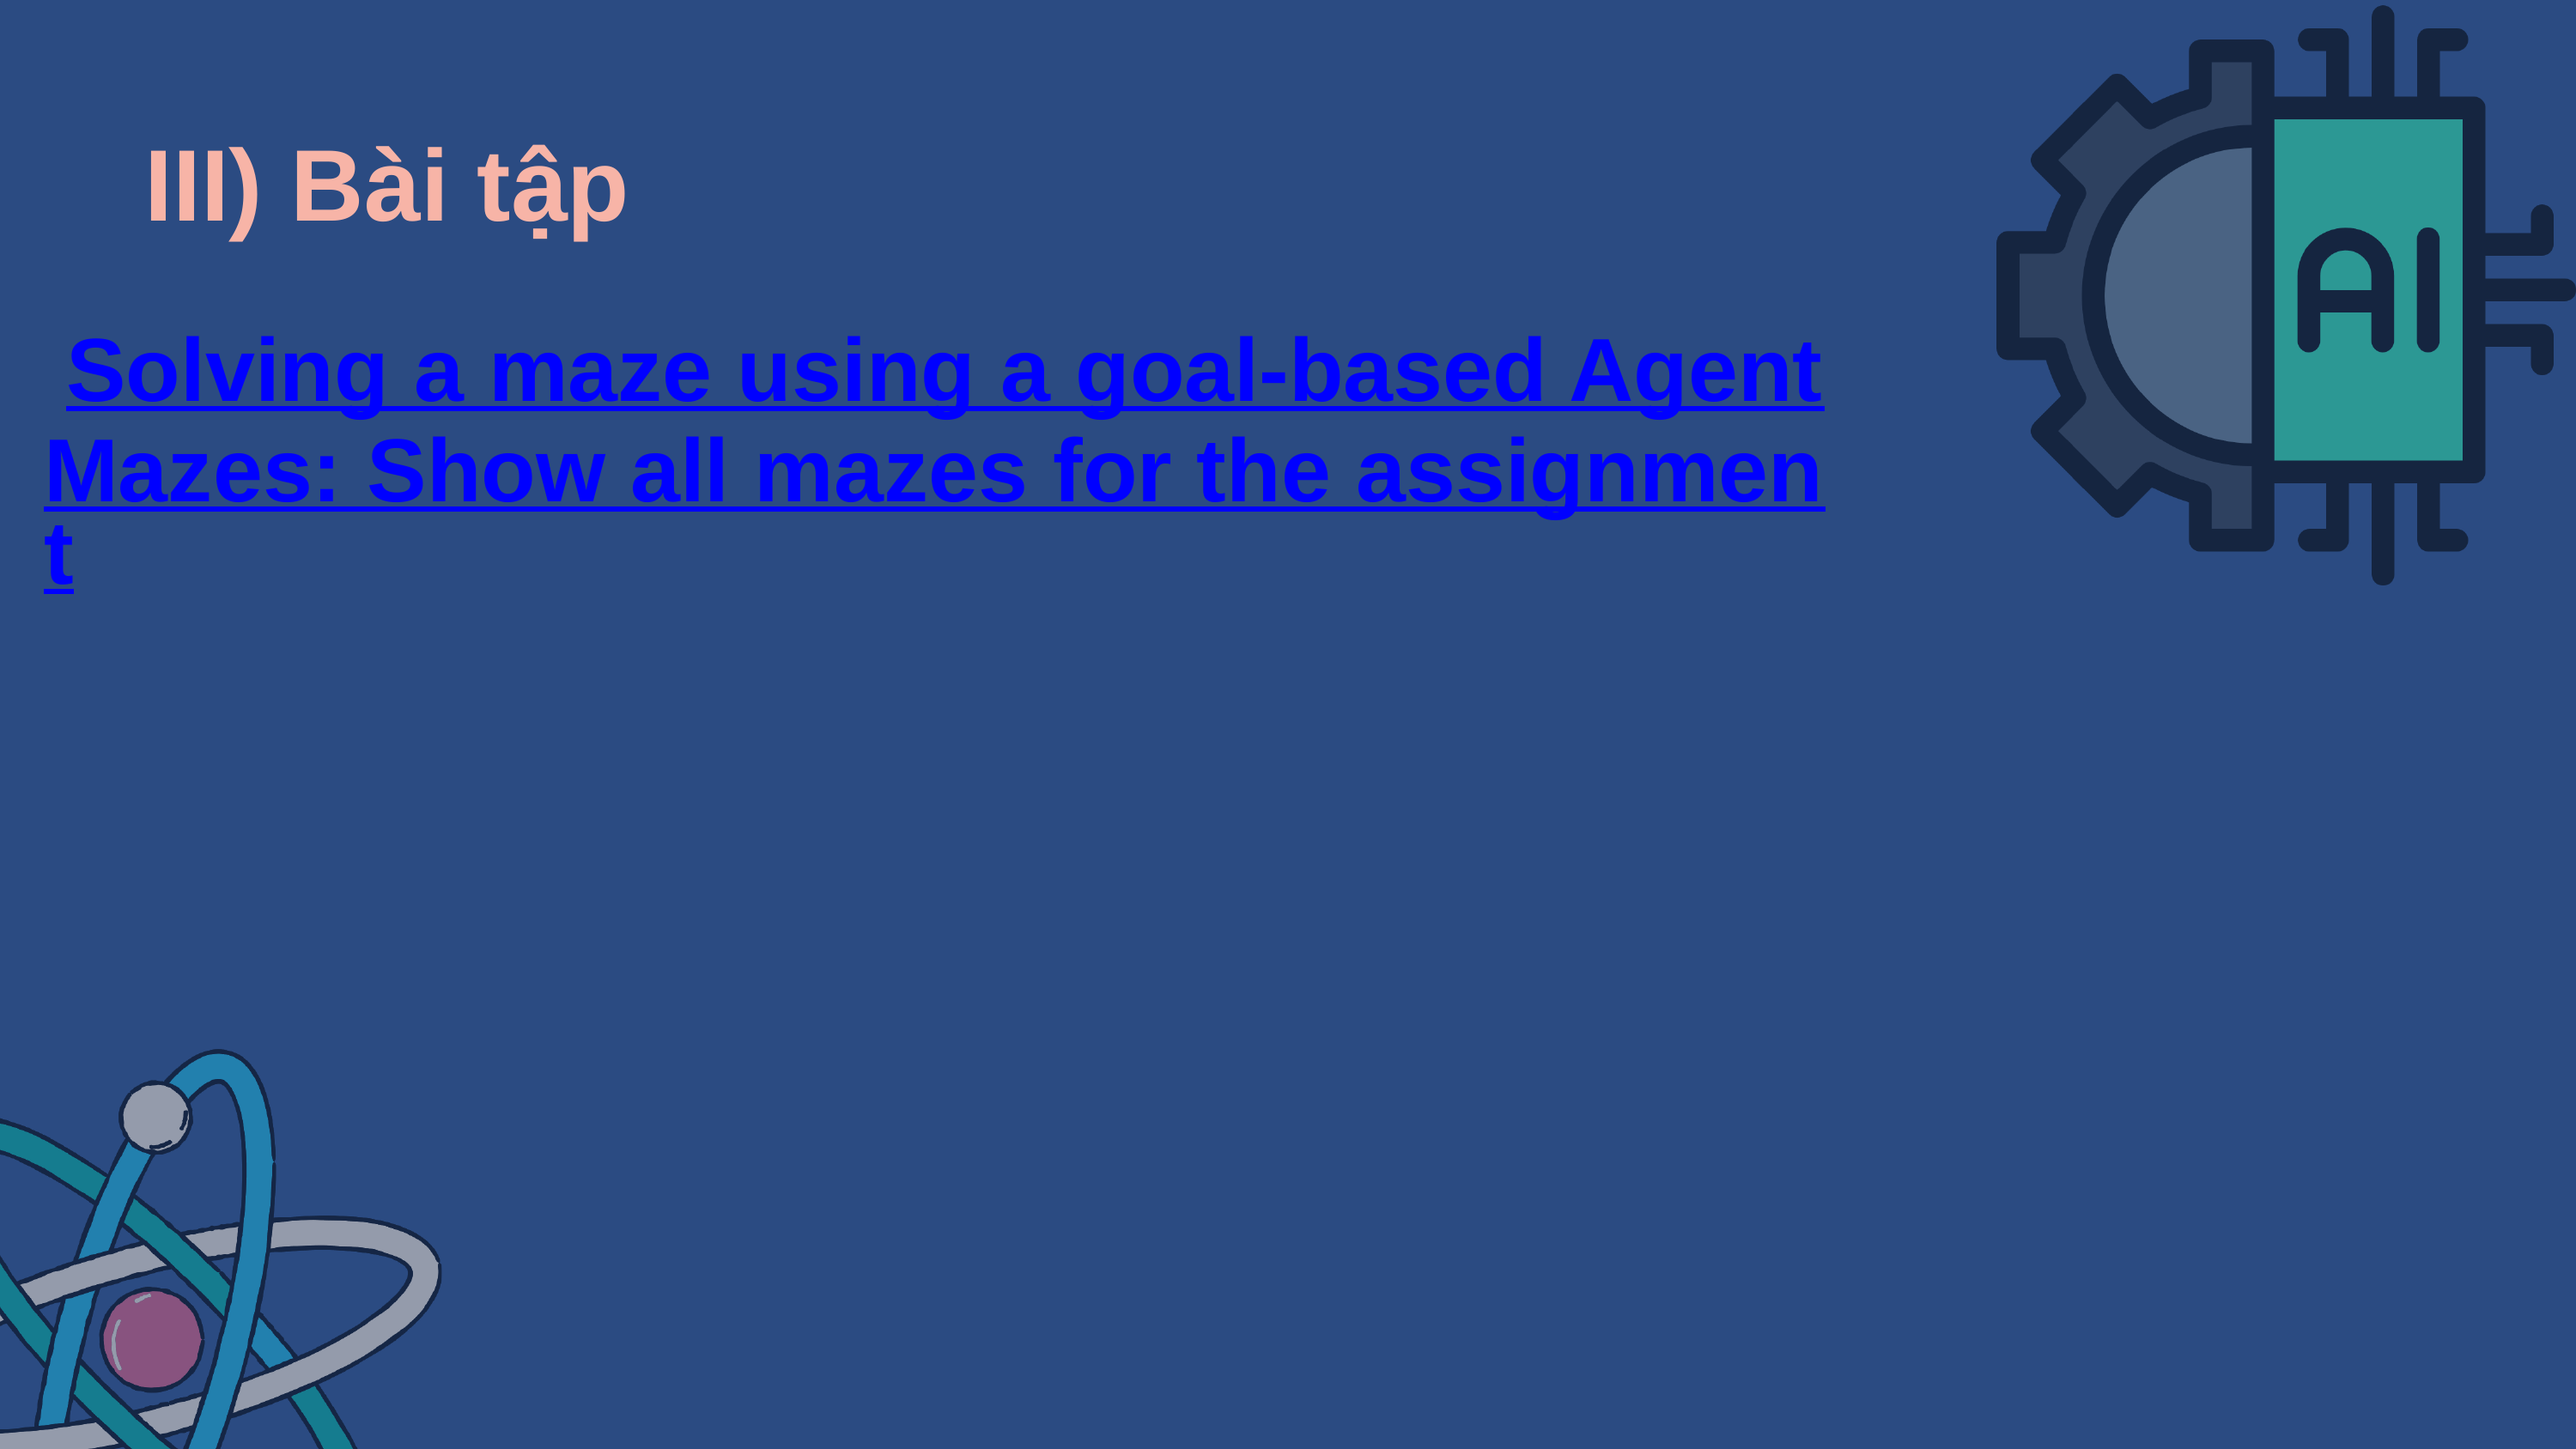

III) Bài tập
Solving a maze using a goal-based Agent
Mazes: Show all mazes for the assignment